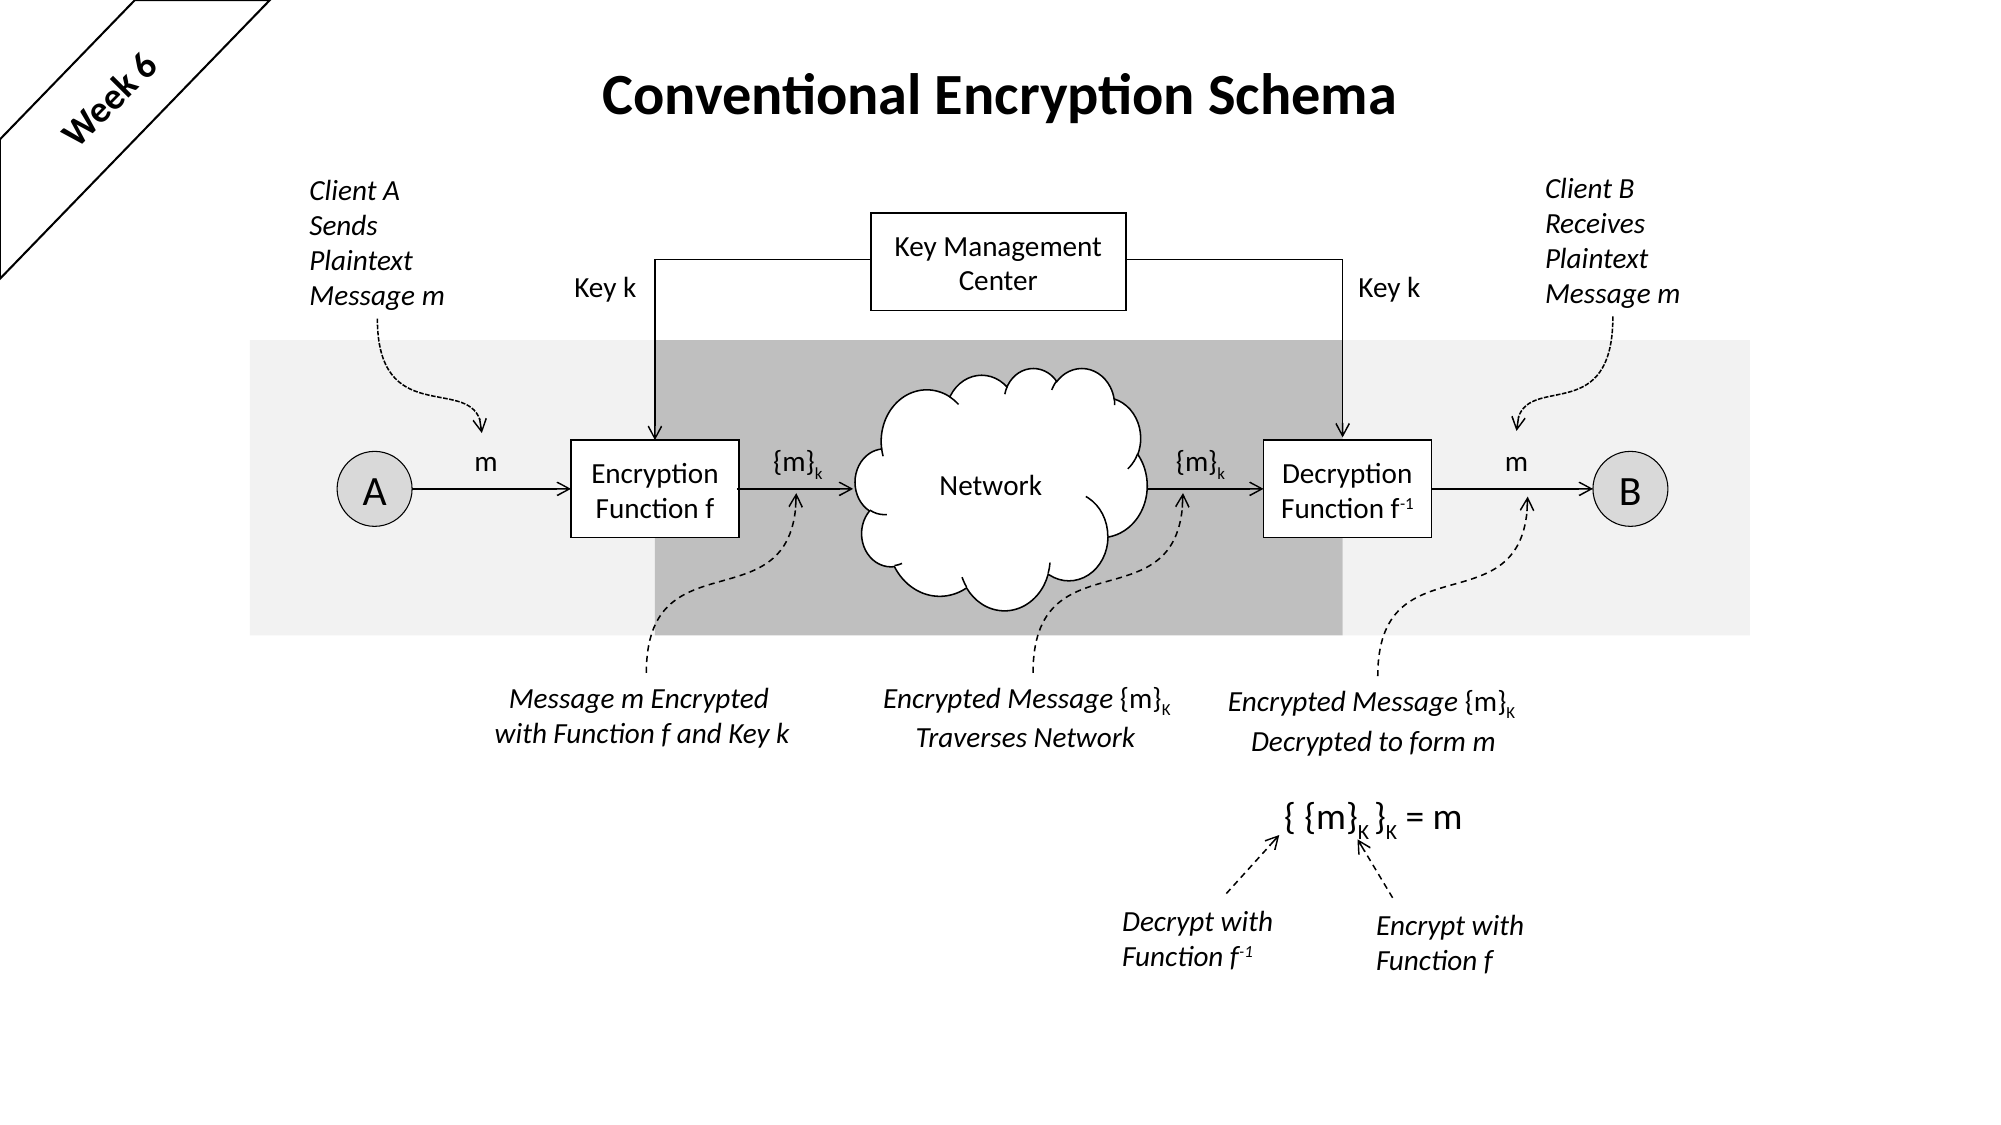

# Conventional Encryption Schema
Week 6
Client B
Receives
Plaintext
Message m
Client A
Sends
Plaintext
Message m
Key Management
Center
Key k
Key k

Network
m
{m}k
{m}k
m
Encryption
Function f
Decryption
Function f-1
A
B
Message m Encrypted
with Function f and Key k
Encrypted Message {m}K
Traverses Network
Encrypted Message {m}K
Decrypted to form m

{ {m}K }K = m
Decrypt with
Function f-1
Encrypt with
Function f